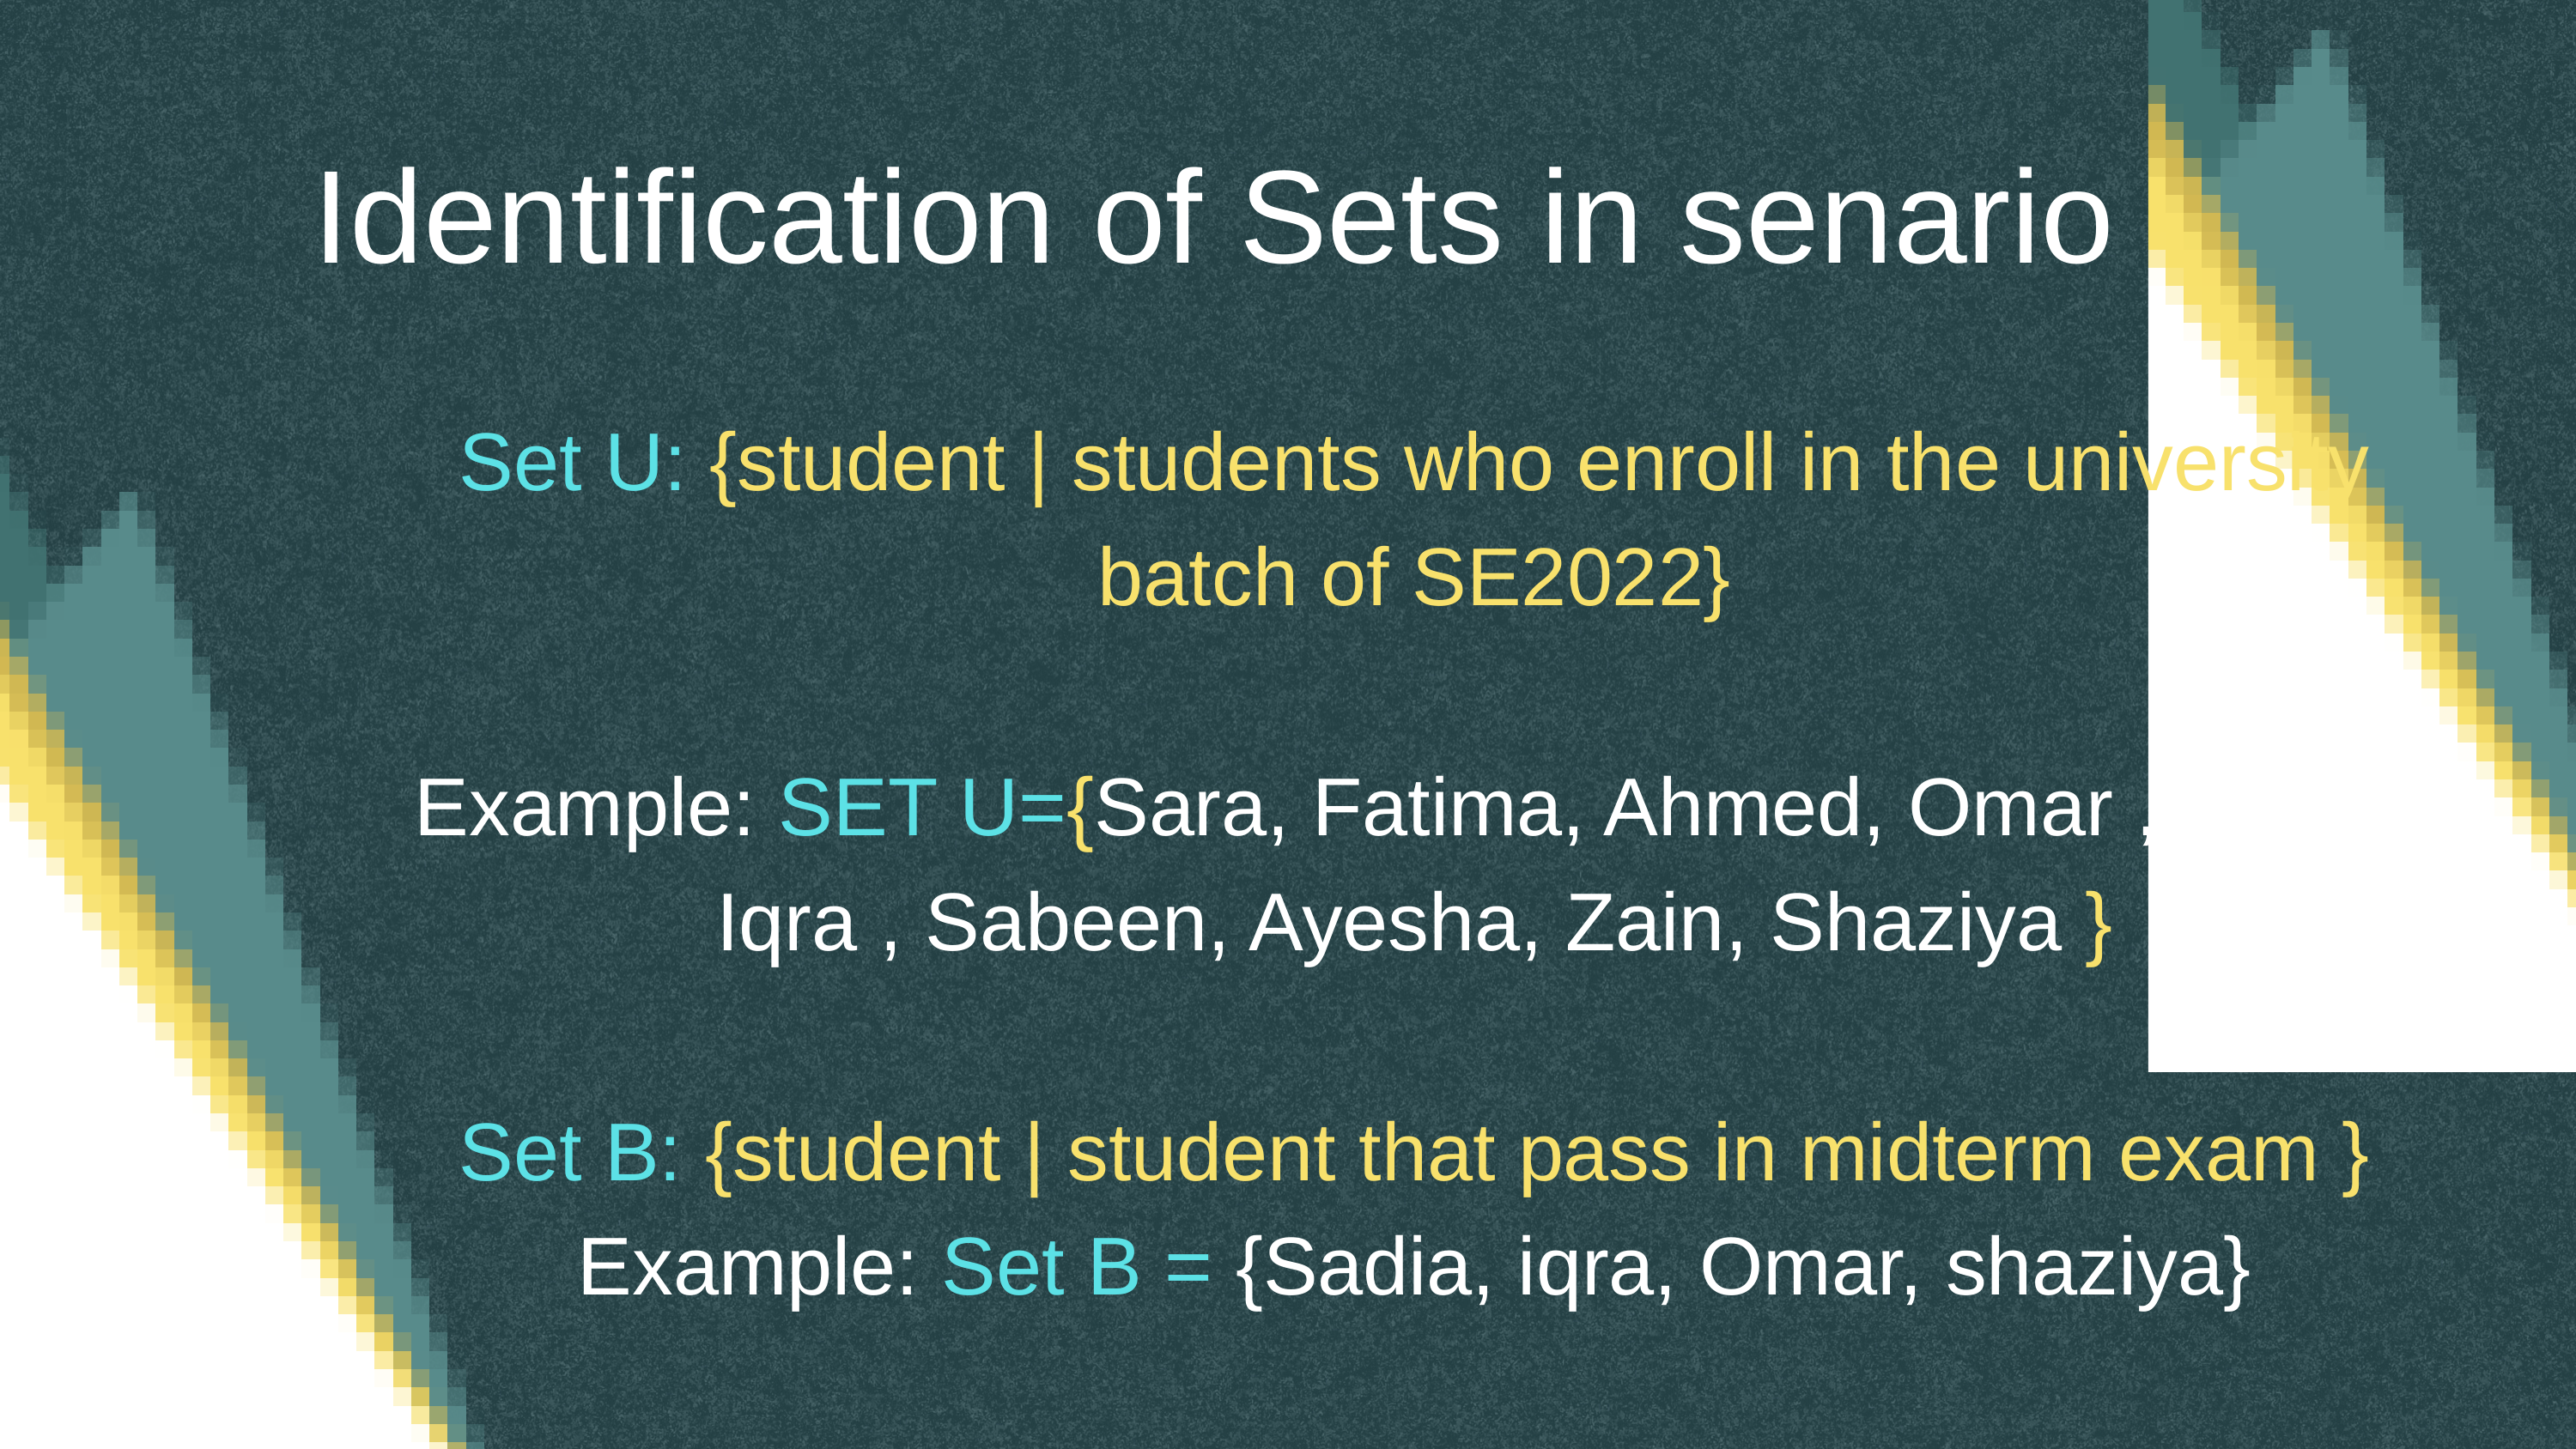

Identification of Sets in senario

Set U: {student | students who enroll in the university batch of SE2022}

Example: SET U={Sara, Fatima, Ahmed, Omar , Sadia, Iqra , Sabeen, Ayesha, Zain, Shaziya }

Set B: {student | student that pass in midterm exam }
Example: Set B = {Sadia, iqra, Omar, shaziya}